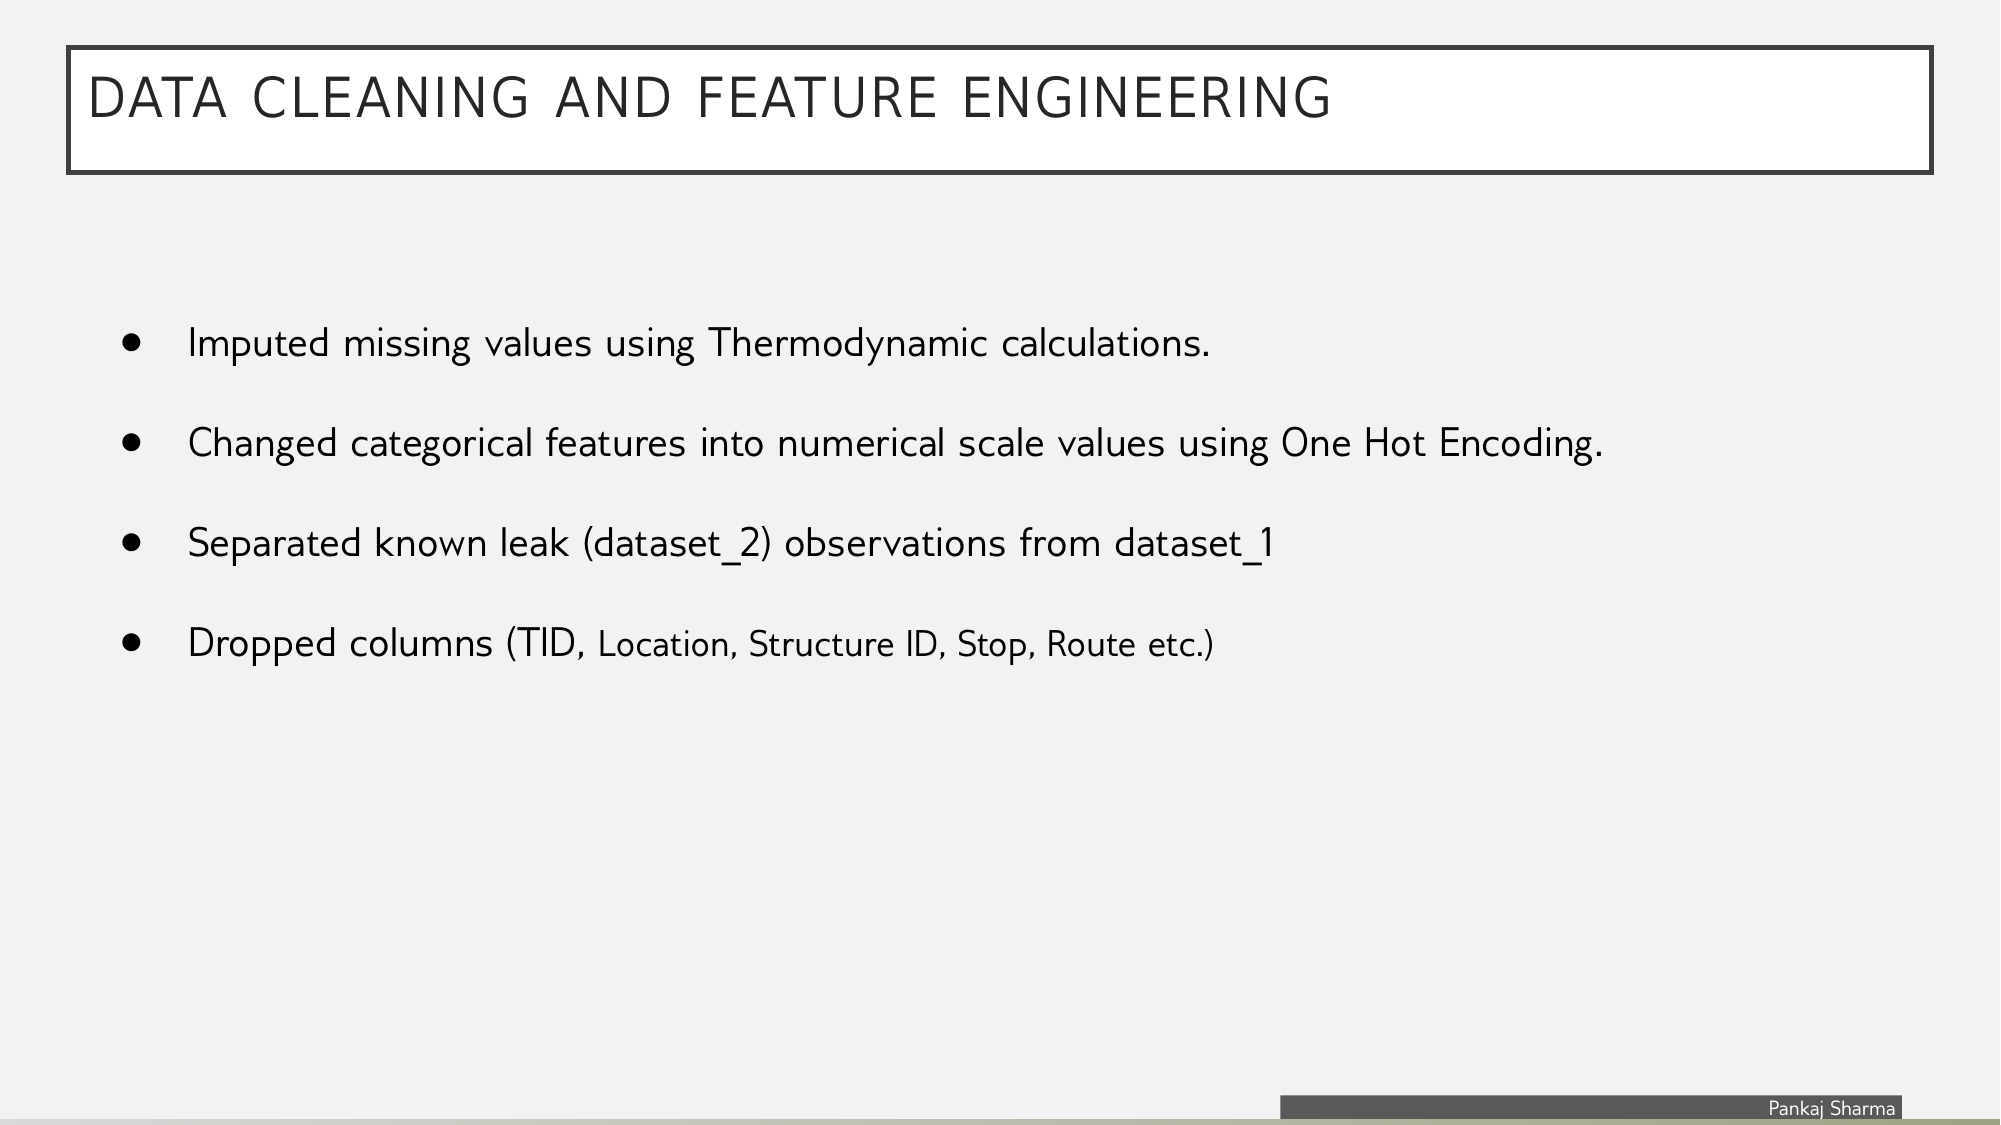

# Data cleaning and FEATURE ENGINEERING

Imputed missing values using Thermodynamic calculations.

Changed categorical features into numerical scale values using One Hot Encoding.

Separated known leak (dataset_2) observations from dataset_1

Dropped columns (TID, Location, Structure ID, Stop, Route etc.)